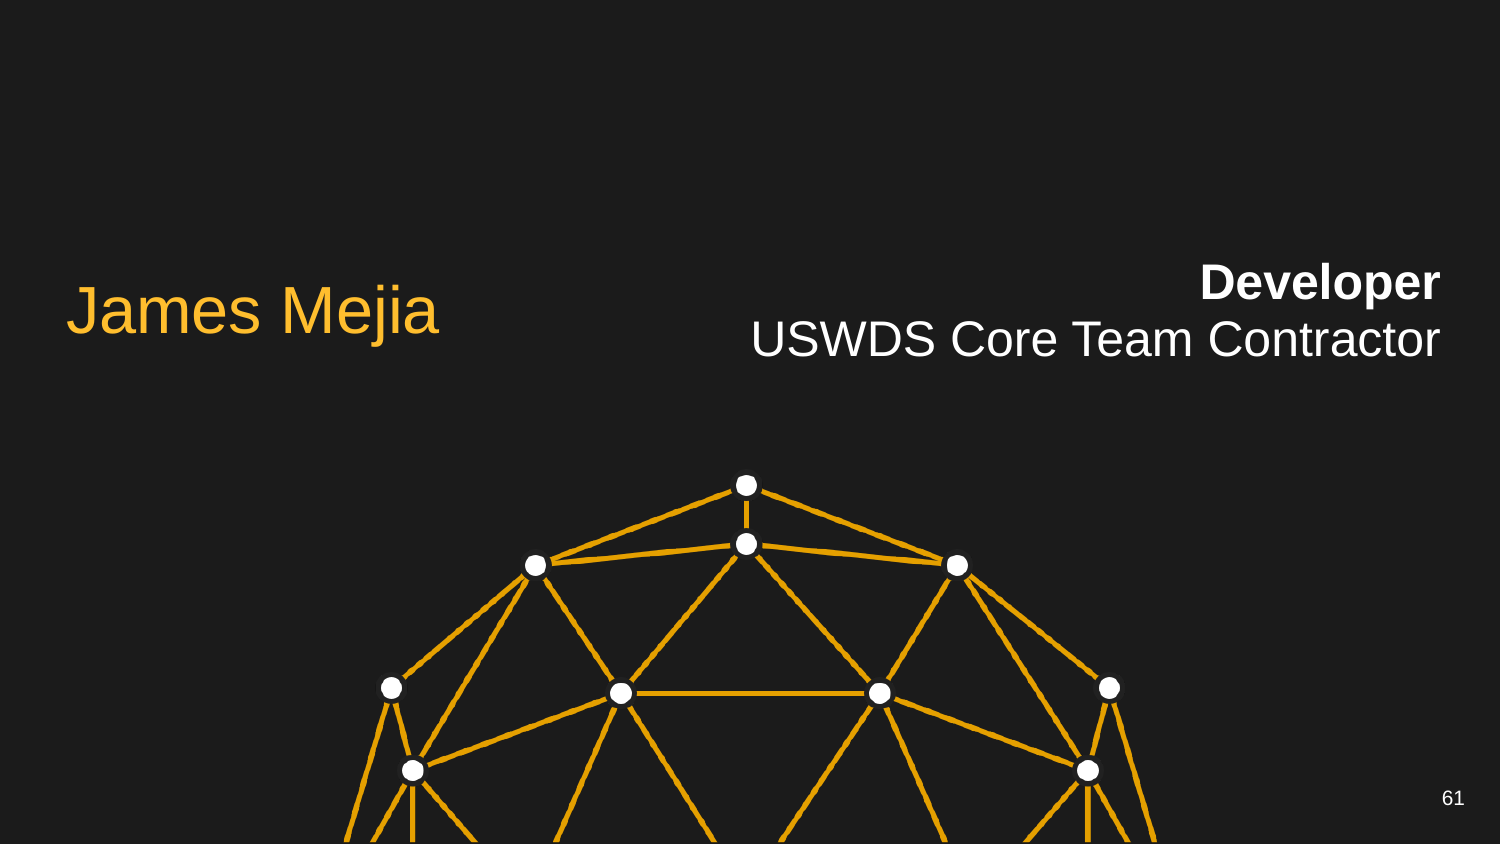

# James Mejia
Developer
USWDS Core Team Contractor
61